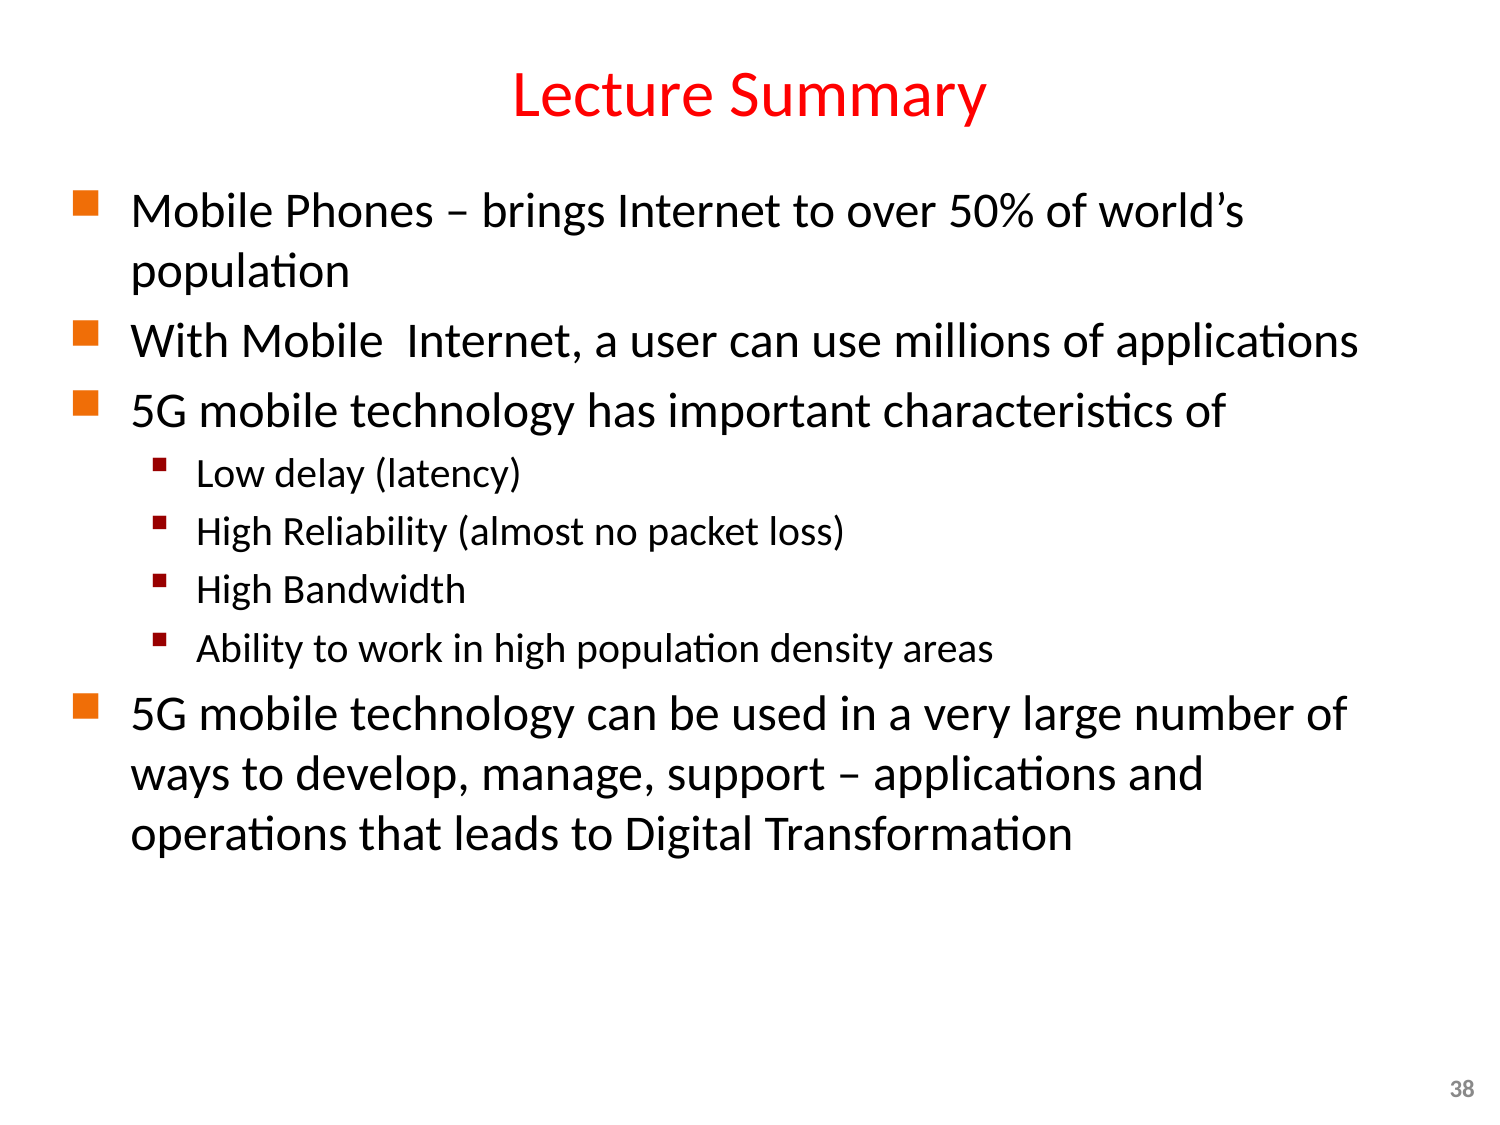

# Lecture Summary
Mobile Phones – brings Internet to over 50% of world’s population
With Mobile  Internet, a user can use millions of applications
5G mobile technology has important characteristics of
Low delay (latency)
High Reliability (almost no packet loss)
High Bandwidth
Ability to work in high population density areas
5G mobile technology can be used in a very large number of ways to develop, manage, support – applications and operations that leads to Digital Transformation